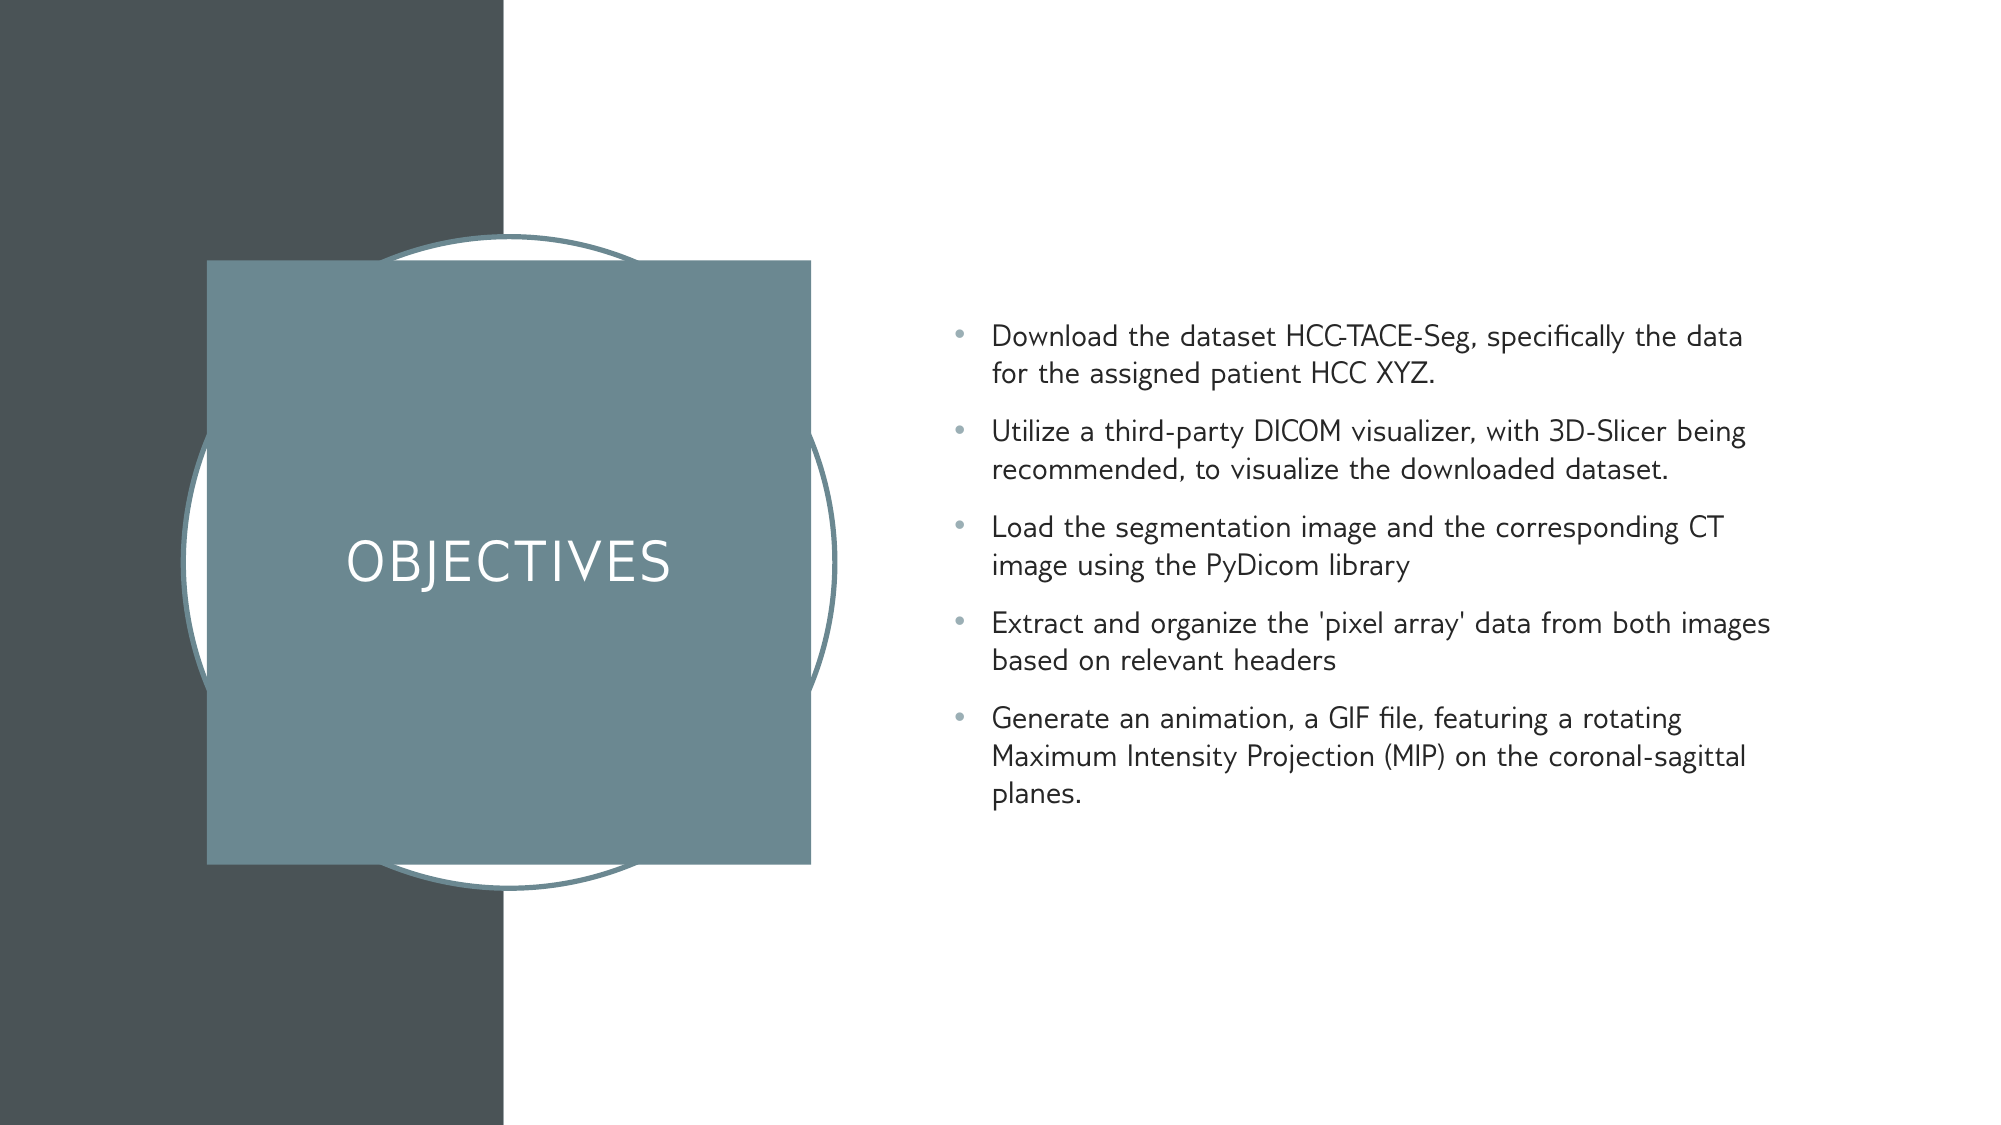

Download the dataset HCC-TACE-Seg, specifically the data for the assigned patient HCC XYZ.
Utilize a third-party DICOM visualizer, with 3D-Slicer being recommended, to visualize the downloaded dataset.
Load the segmentation image and the corresponding CT image using the PyDicom library
Extract and organize the 'pixel array' data from both images based on relevant headers
Generate an animation, a GIF file, featuring a rotating Maximum Intensity Projection (MIP) on the coronal-sagittal planes.

# Objectives